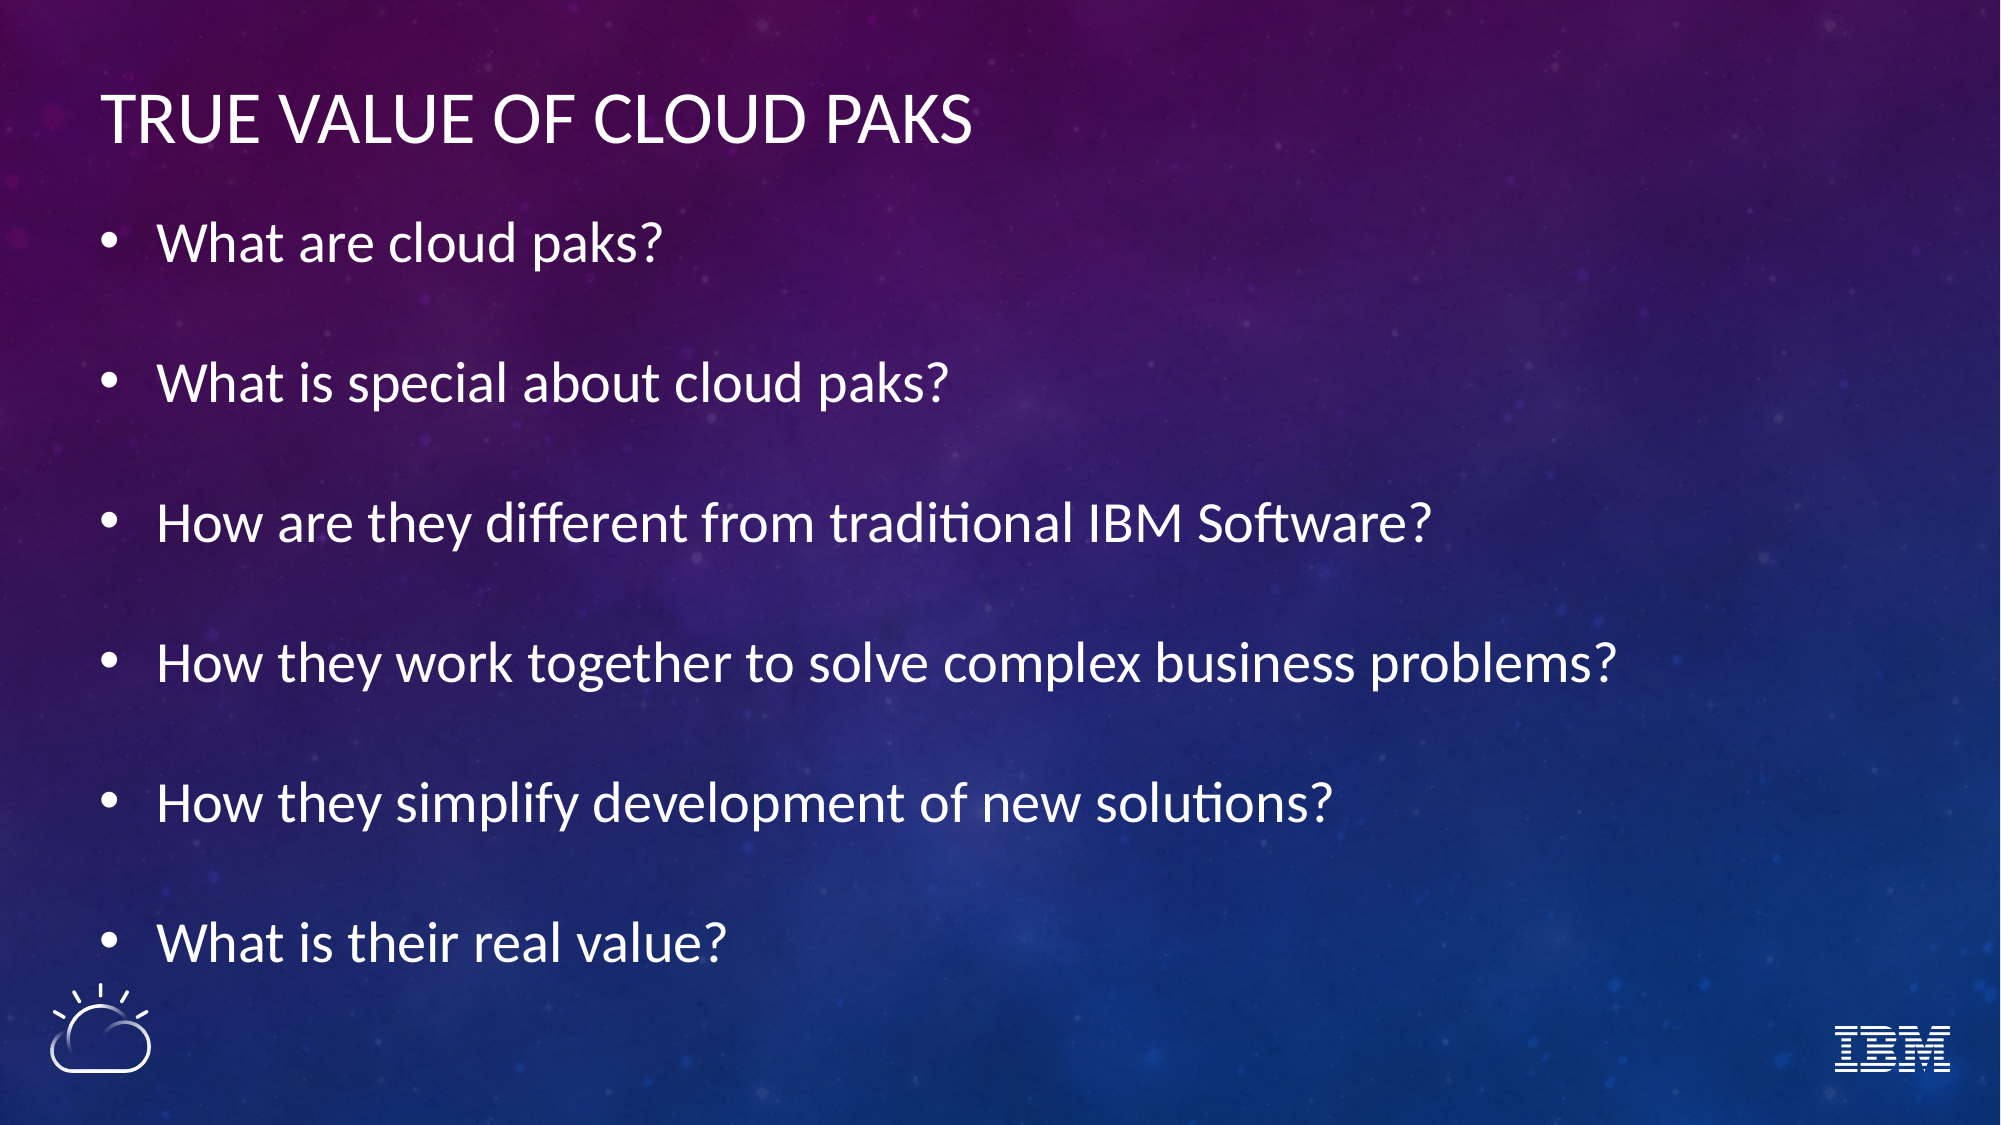

# true value of cloud paks
What are cloud paks?

What is special about cloud paks?
How are they different from traditional IBM Software?
How they work together to solve complex business problems?
How they simplify development of new solutions?
What is their real value?